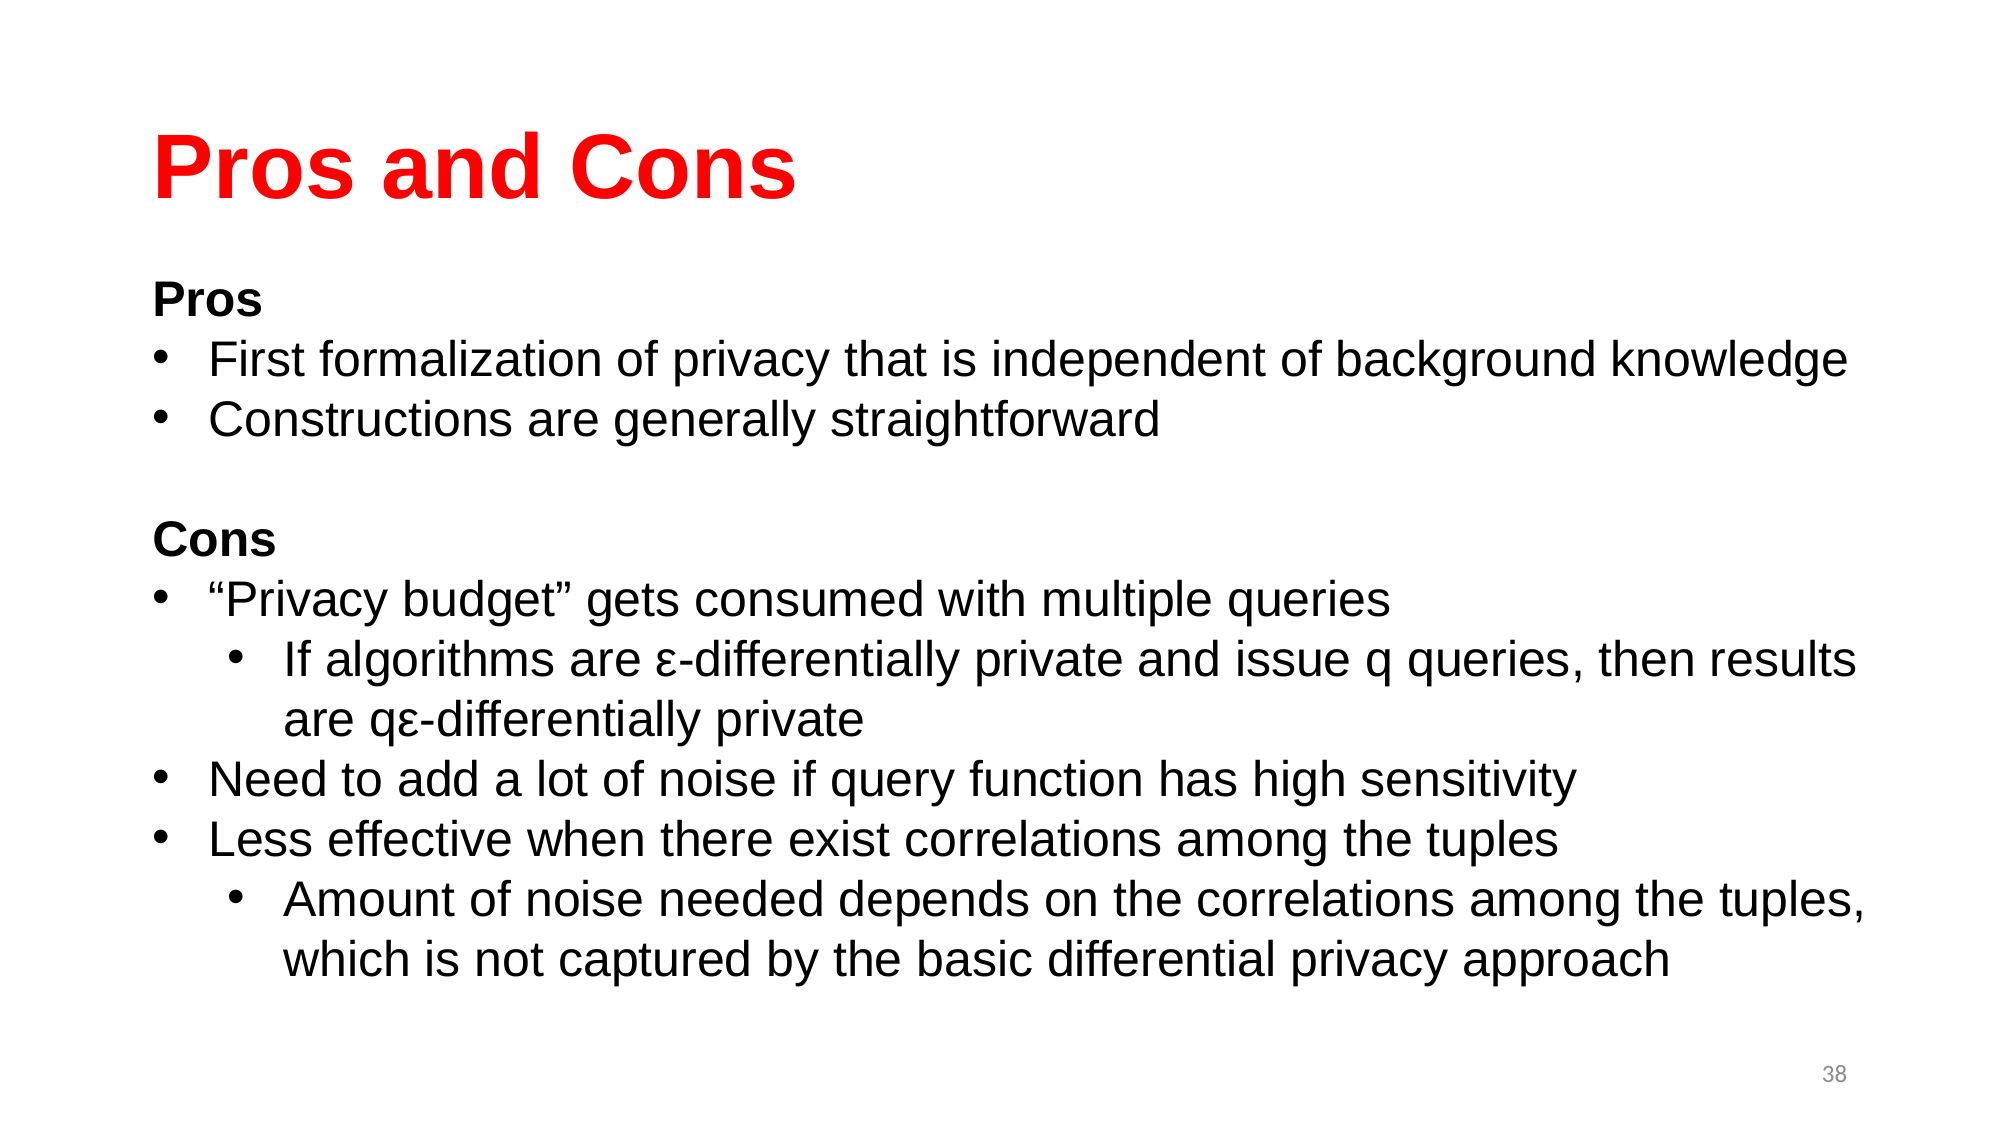

# Pros and Cons
Pros
First formalization of privacy that is independent of background knowledge
Constructions are generally straightforward

Cons
“Privacy budget” gets consumed with multiple queries
If algorithms are ε-differentially private and issue q queries, then results are qε-differentially private
Need to add a lot of noise if query function has high sensitivity
Less effective when there exist correlations among the tuples
Amount of noise needed depends on the correlations among the tuples, which is not captured by the basic differential privacy approach

38